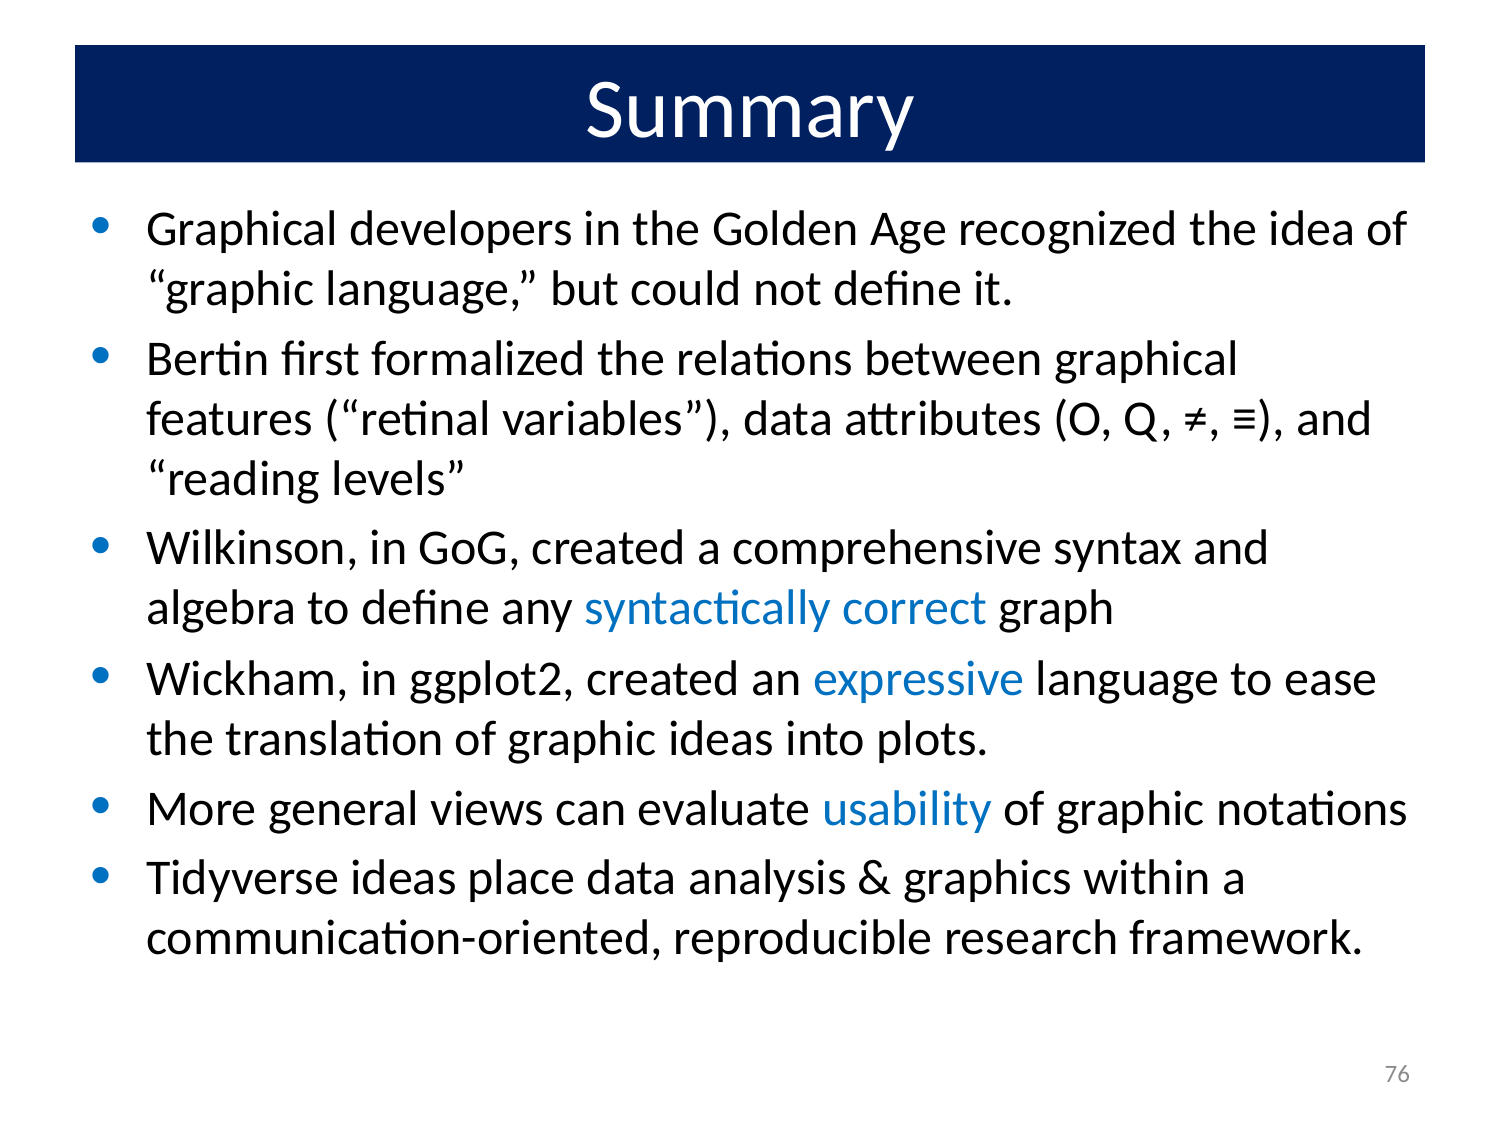

# Summary
Graphical developers in the Golden Age recognized the idea of “graphic language,” but could not define it.
Bertin first formalized the relations between graphical features (“retinal variables”), data attributes (O, Q, ≠, ≡), and “reading levels”
Wilkinson, in GoG, created a comprehensive syntax and algebra to define any syntactically correct graph
Wickham, in ggplot2, created an expressive language to ease the translation of graphic ideas into plots.
More general views can evaluate usability of graphic notations
Tidyverse ideas place data analysis & graphics within a communication-oriented, reproducible research framework.
76